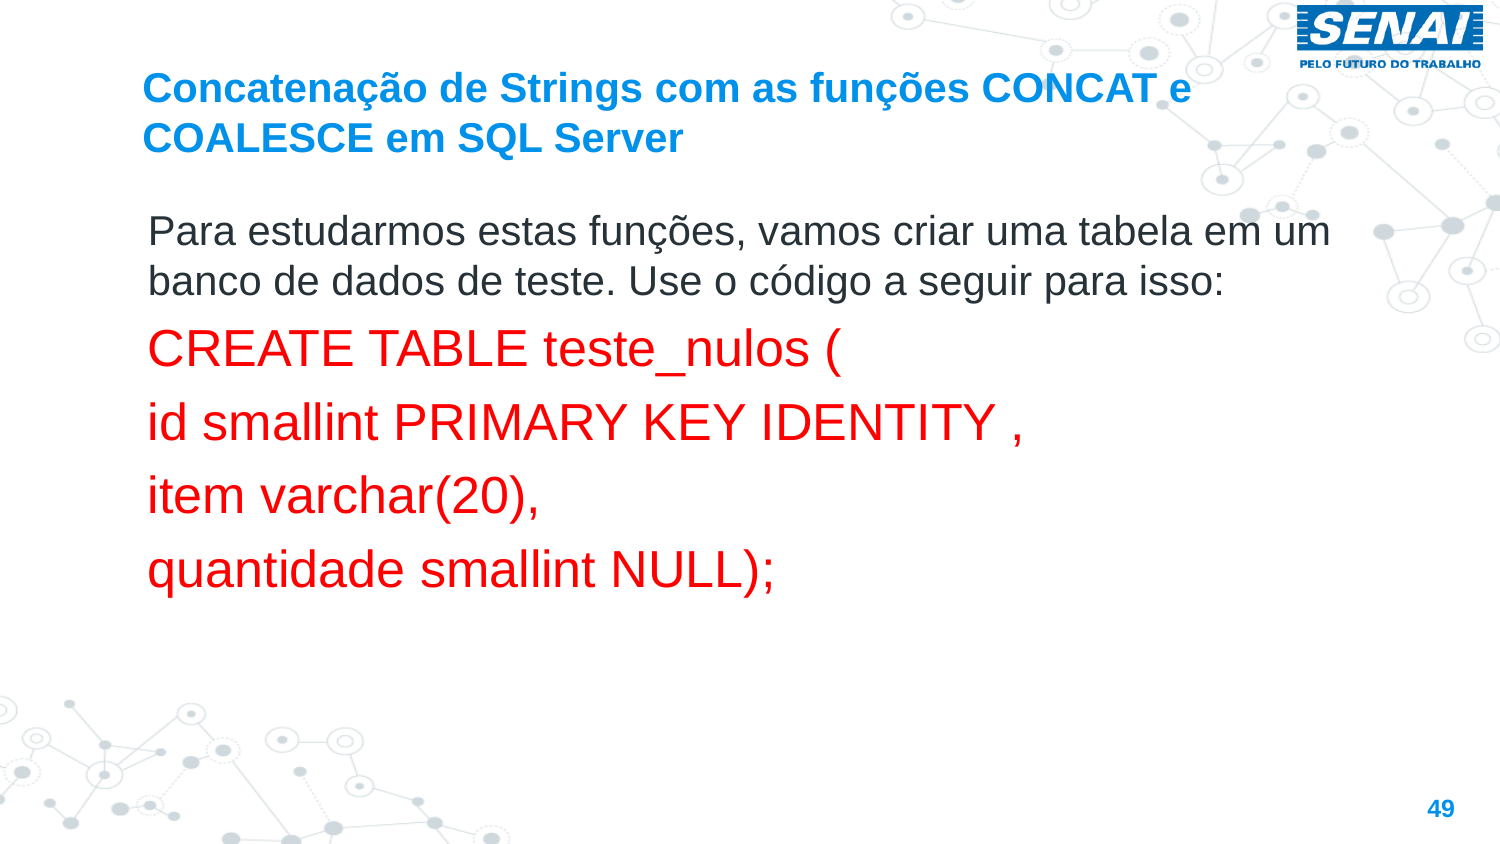

# Concatenação de Strings com as funções CONCAT e COALESCE em SQL Server
Para estudarmos estas funções, vamos criar uma tabela em um banco de dados de teste. Use o código a seguir para isso:
CREATE TABLE teste_nulos (
id smallint PRIMARY KEY IDENTITY ,
item varchar(20),
quantidade smallint NULL);

49